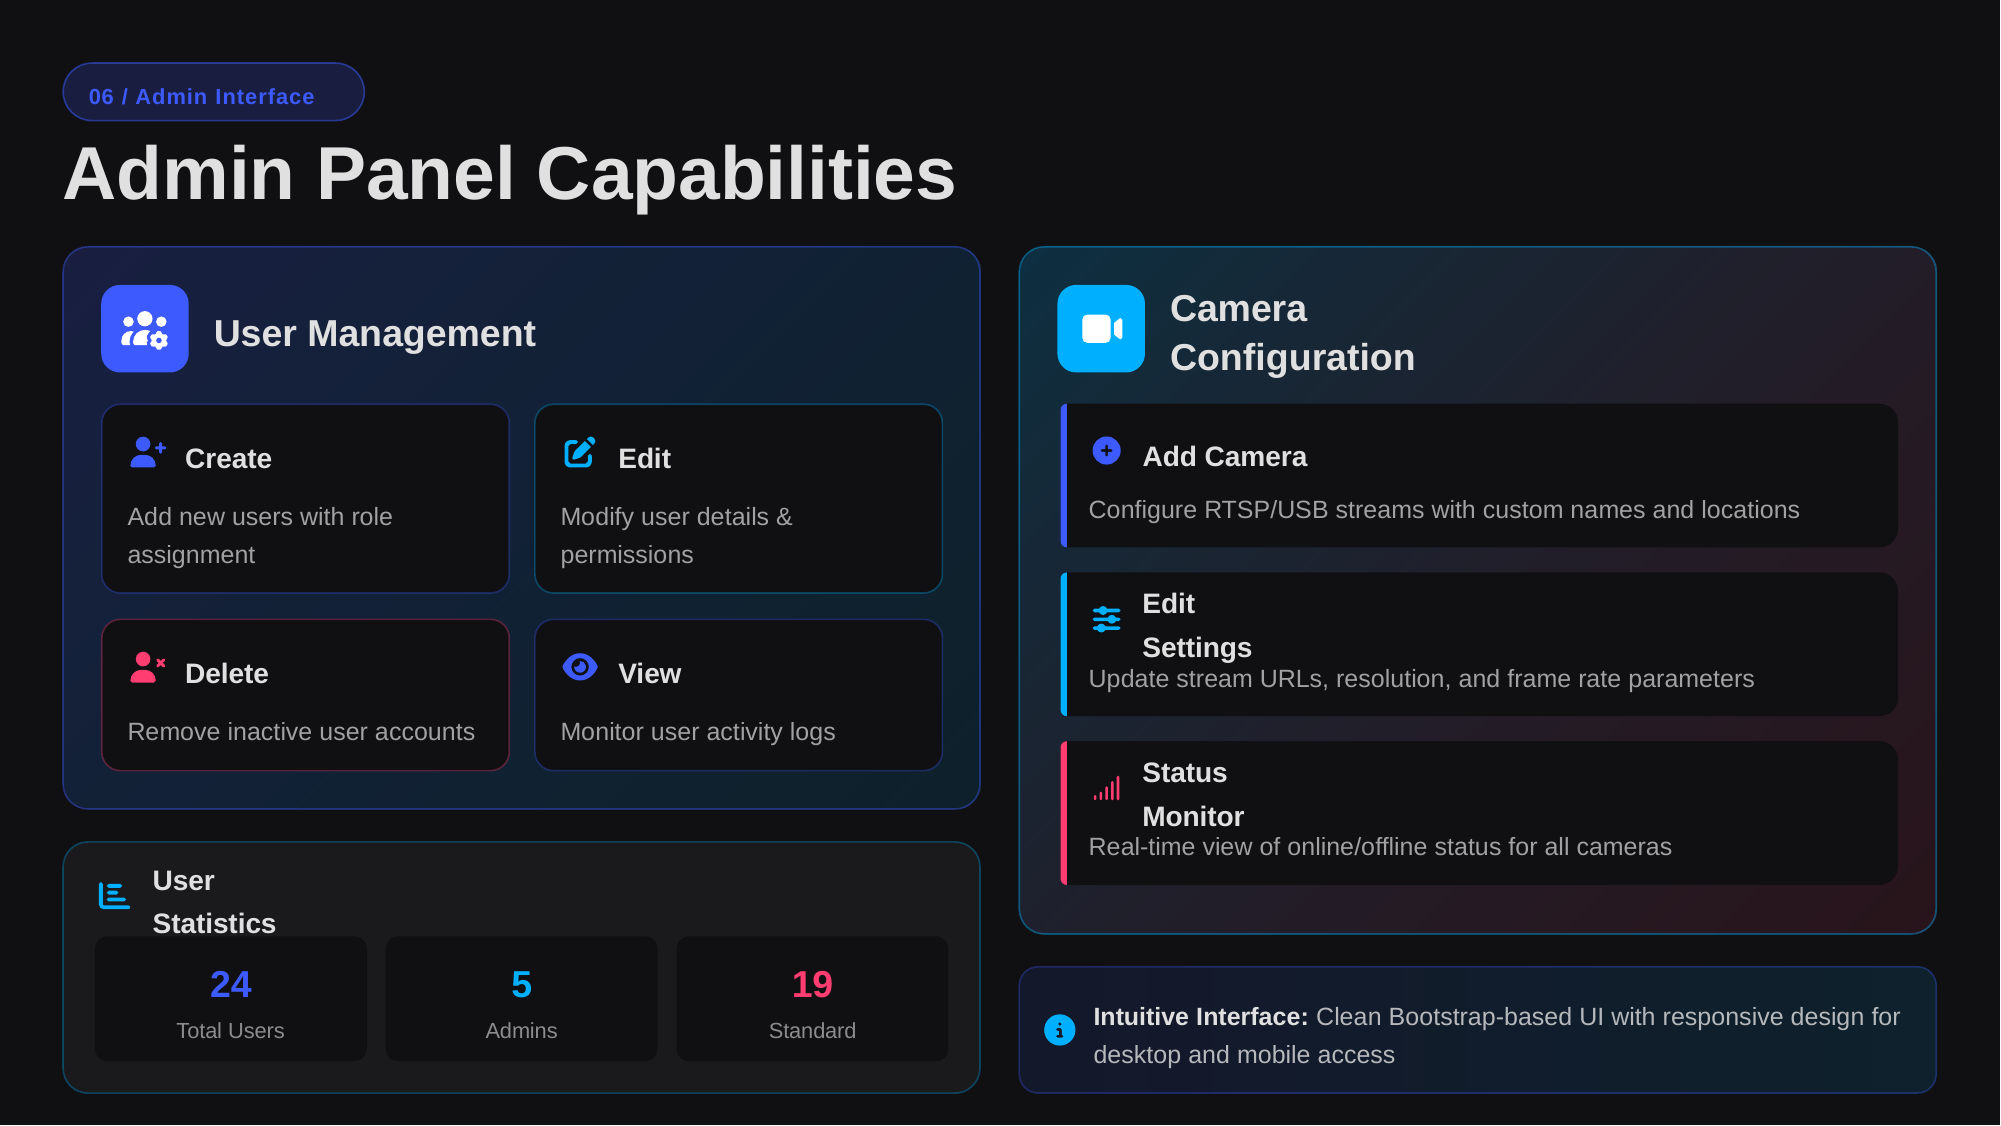

06 / Admin Interface
Admin Panel Capabilities

User Management
Camera Configuration

Add Camera
Create
Edit

Configure RTSP/USB streams with custom names and locations
Add new users with role assignment
Modify user details & permissions

Edit Settings

Delete
View

Update stream URLs, resolution, and frame rate parameters
Remove inactive user accounts
Monitor user activity logs

Status Monitor

Real-time view of online/offline status for all cameras

User Statistics

24
5
19

Intuitive Interface: Clean Bootstrap-based UI with responsive design for desktop and mobile access
Total Users
Admins
Standard